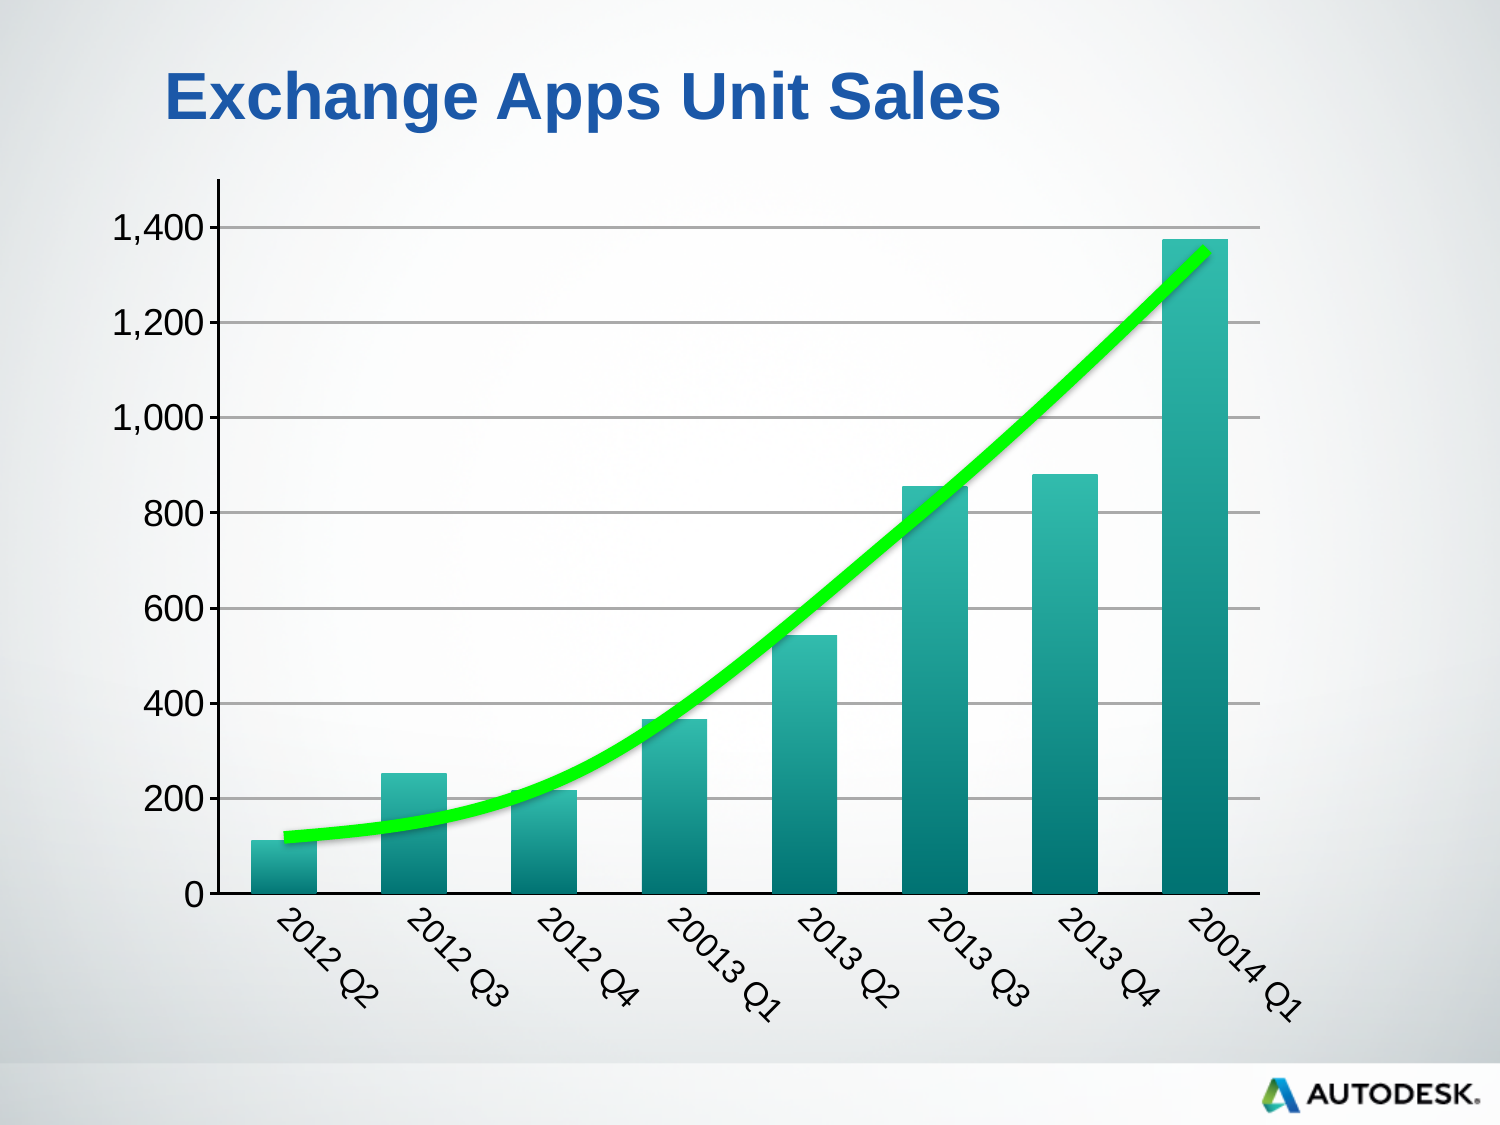

Exchange Apps Unit Sales

### Chart

| Category | Series 1 |
|---|---|
| 2012 Q2 | 112.0 |
| 2012 Q3 | 253.0 |
| 2012 Q4 | 216.0 |
| 20013 Q1 | 367.0 |
| 2013 Q2 | 542.0 |
| 2013 Q3 | 856.0 |
| 2013 Q4 | 881.0 |
| 20014 Q1 | 1373.0 |